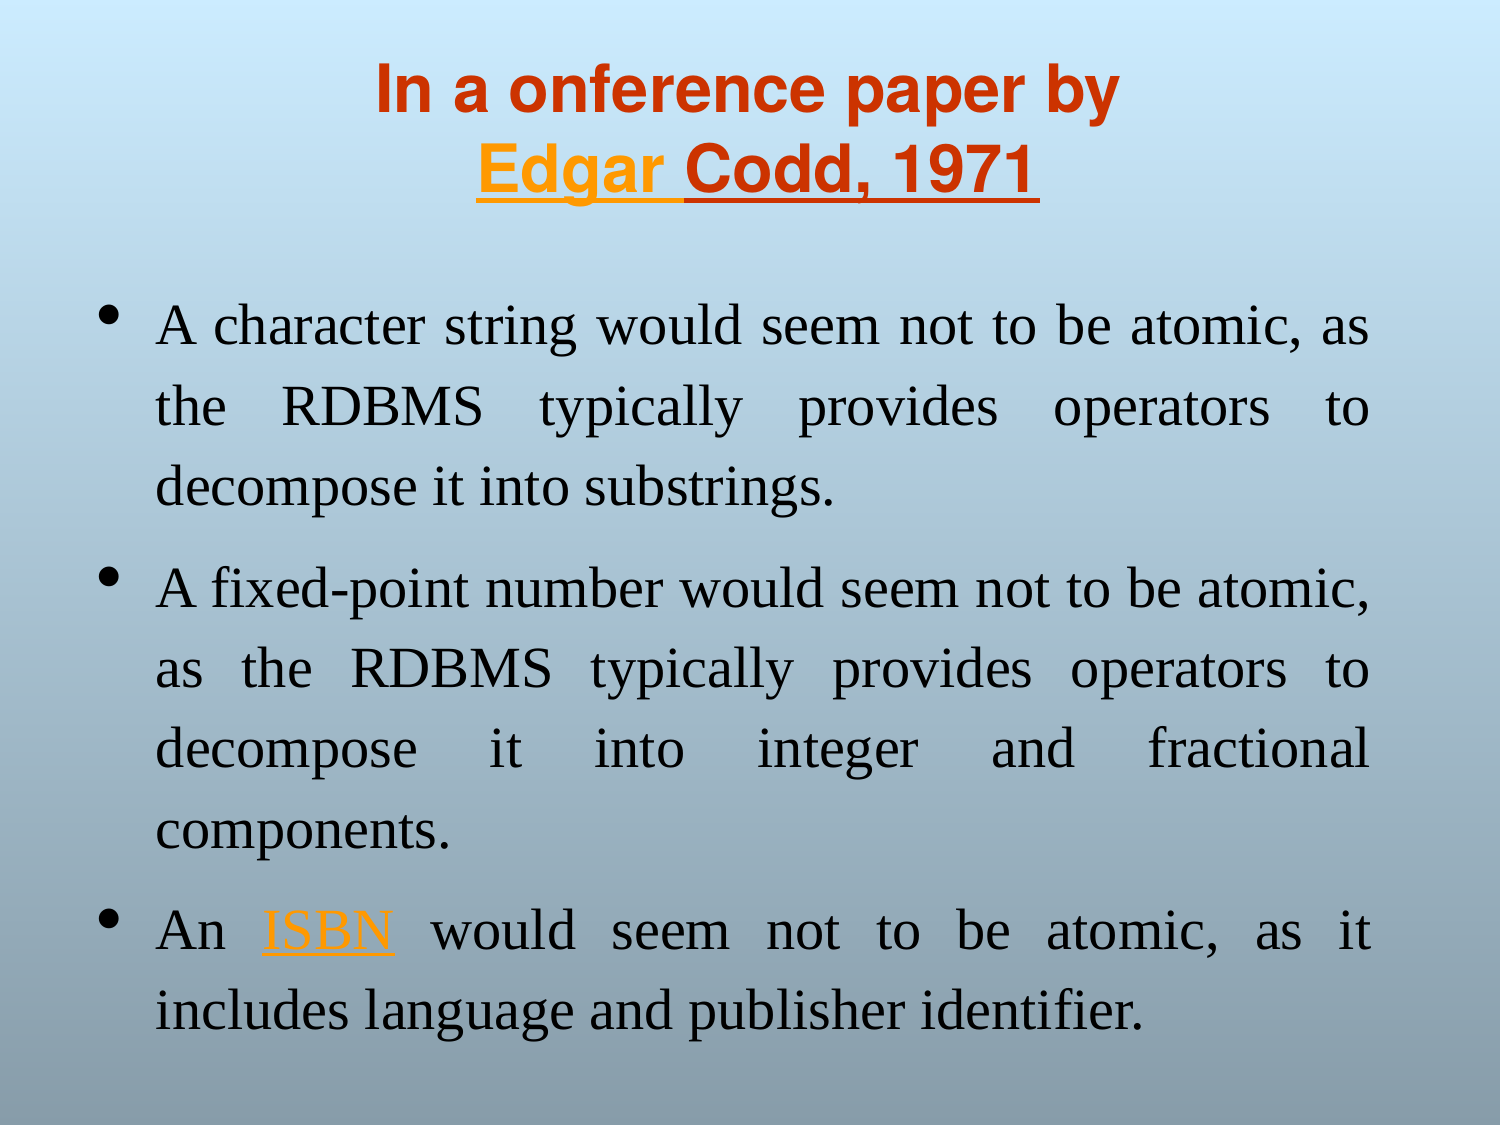

# In a onference paper by Edgar Codd, 1971
A character string would seem not to be atomic, as the RDBMS typically provides operators to decompose it into substrings.
A fixed-point number would seem not to be atomic, as the RDBMS typically provides operators to decompose it into integer and fractional components.
An ISBN would seem not to be atomic, as it includes language and publisher identifier.